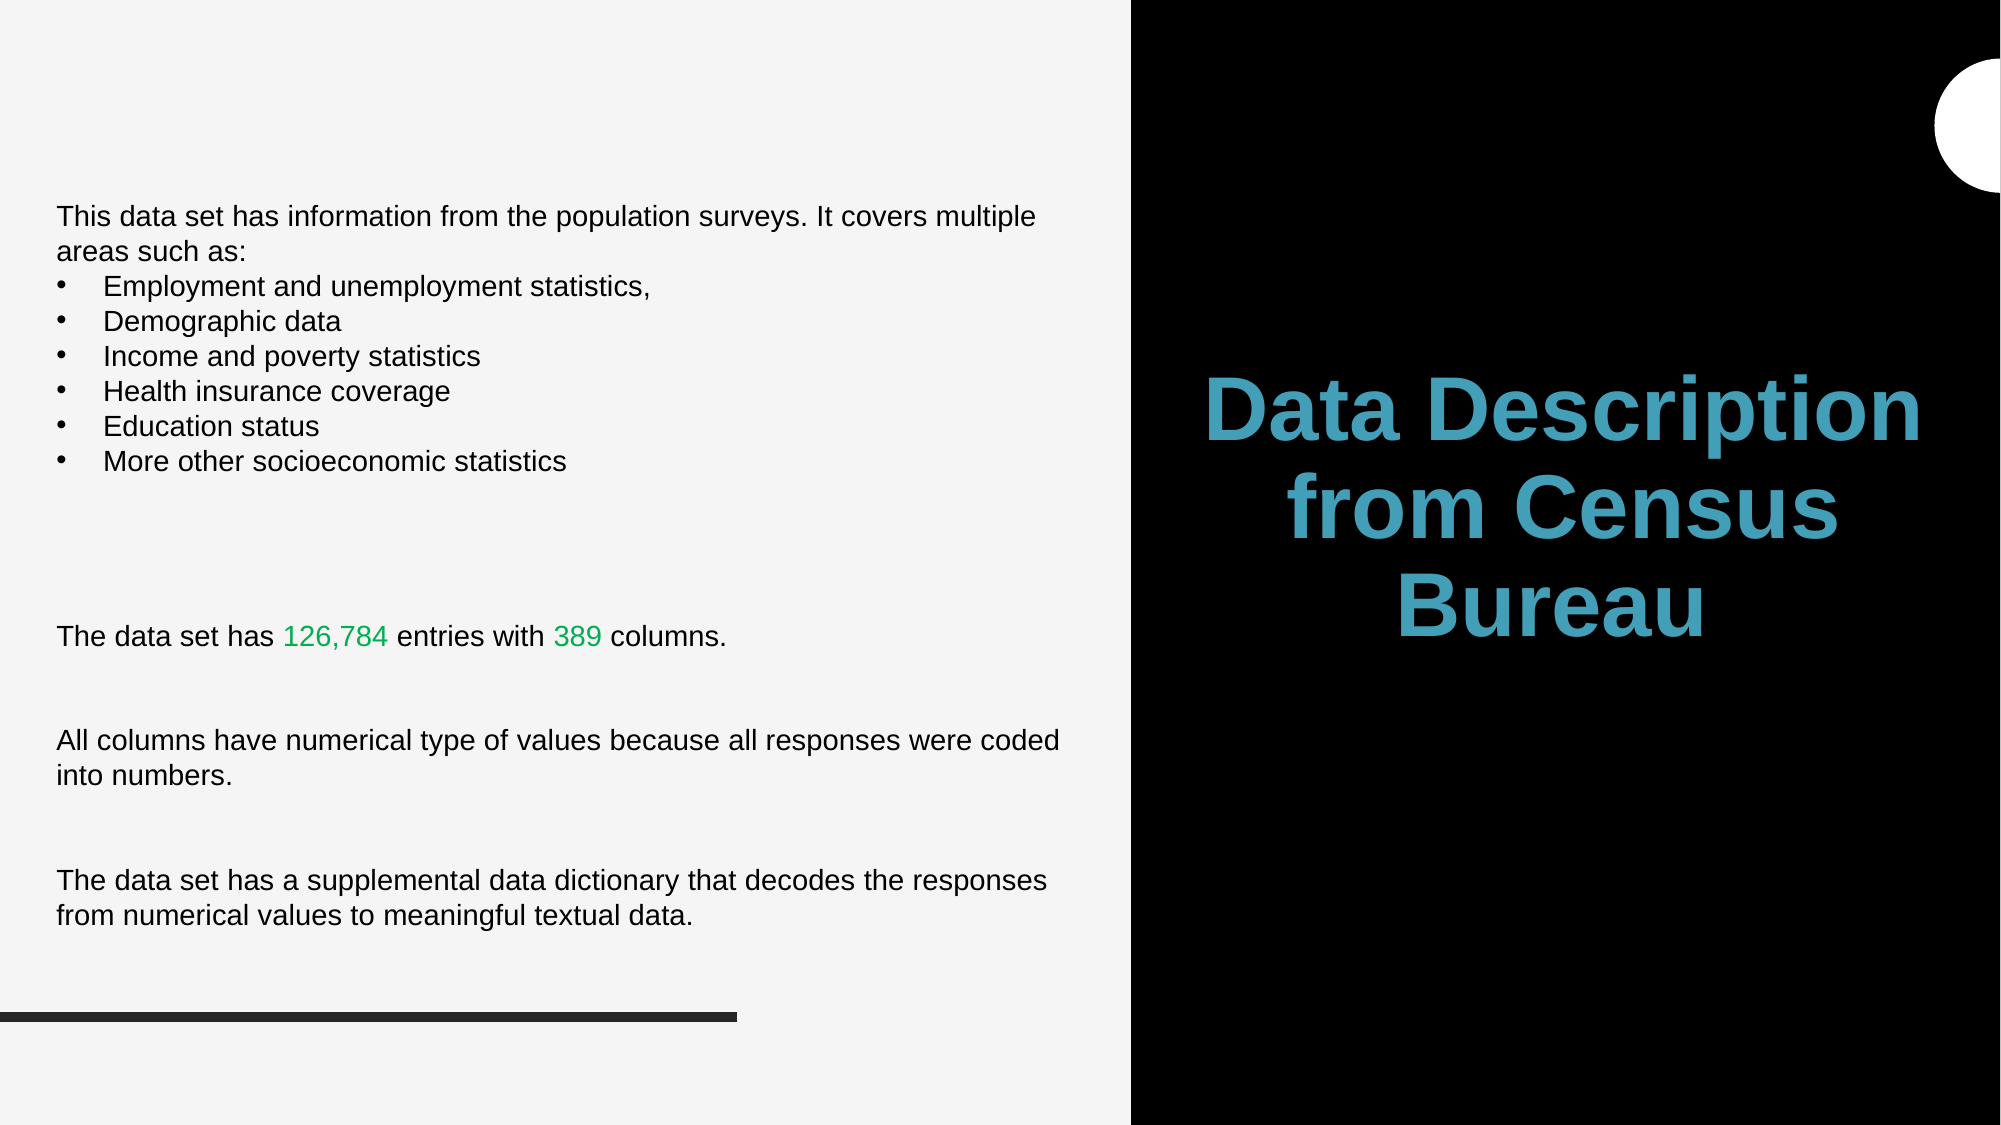

This data set has information from the population surveys. It covers multiple areas such as:
Employment and unemployment statistics,
Demographic data
Income and poverty statistics
Health insurance coverage
Education status
More other socioeconomic statistics

The data set has 126,784 entries with 389 columns.

All columns have numerical type of values because all responses were coded into numbers.

The data set has a supplemental data dictionary that decodes the responses from numerical values to meaningful textual data.

# Data Description from Census Bureau